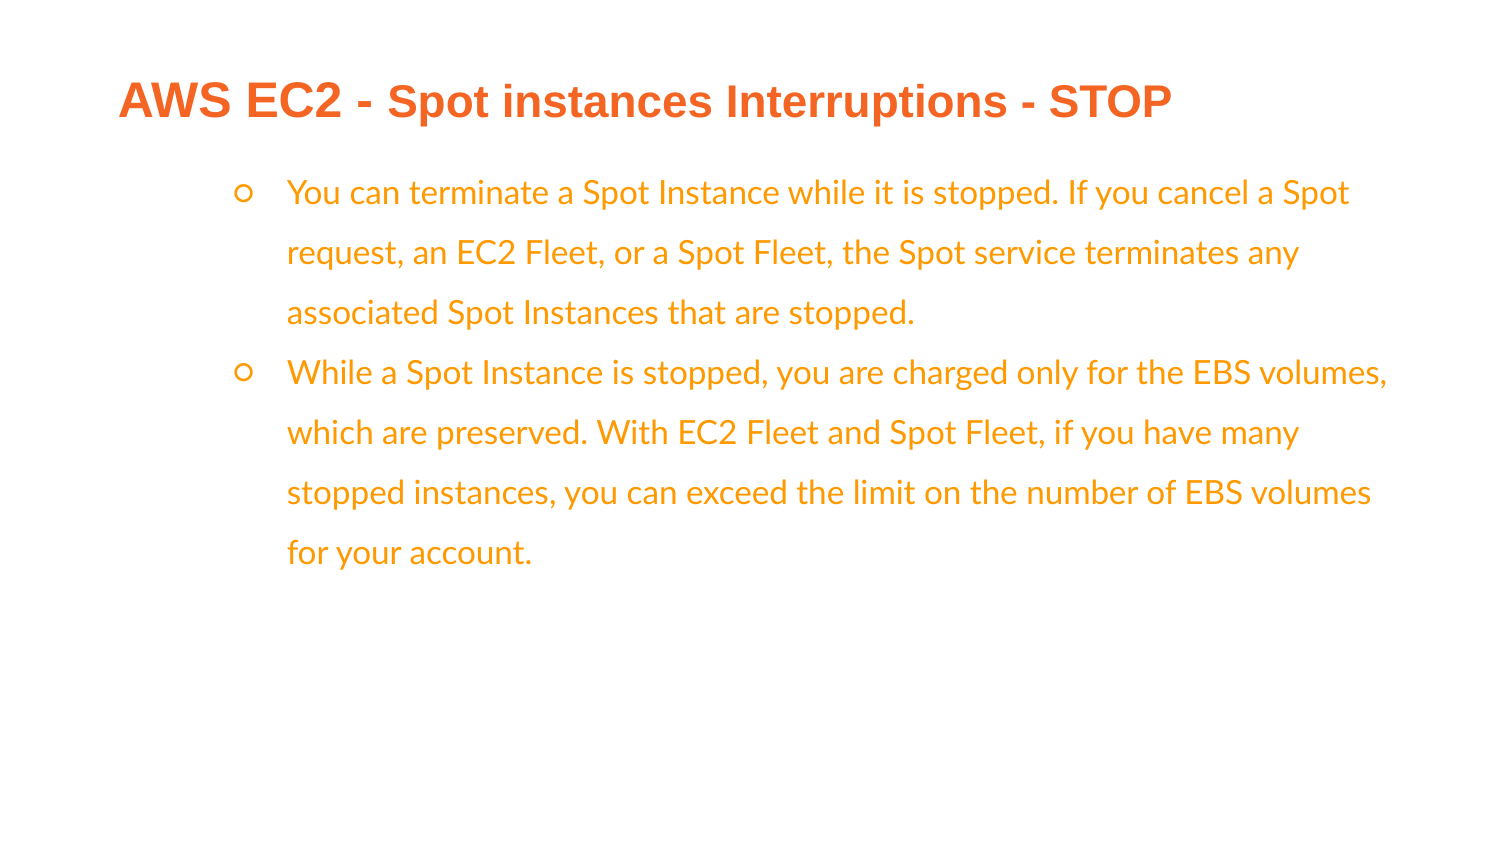

AWS EC2 - Spot instances Interruptions - STOP
You can terminate a Spot Instance while it is stopped. If you cancel a Spot request, an EC2 Fleet, or a Spot Fleet, the Spot service terminates any associated Spot Instances that are stopped.
While a Spot Instance is stopped, you are charged only for the EBS volumes, which are preserved. With EC2 Fleet and Spot Fleet, if you have many stopped instances, you can exceed the limit on the number of EBS volumes for your account.